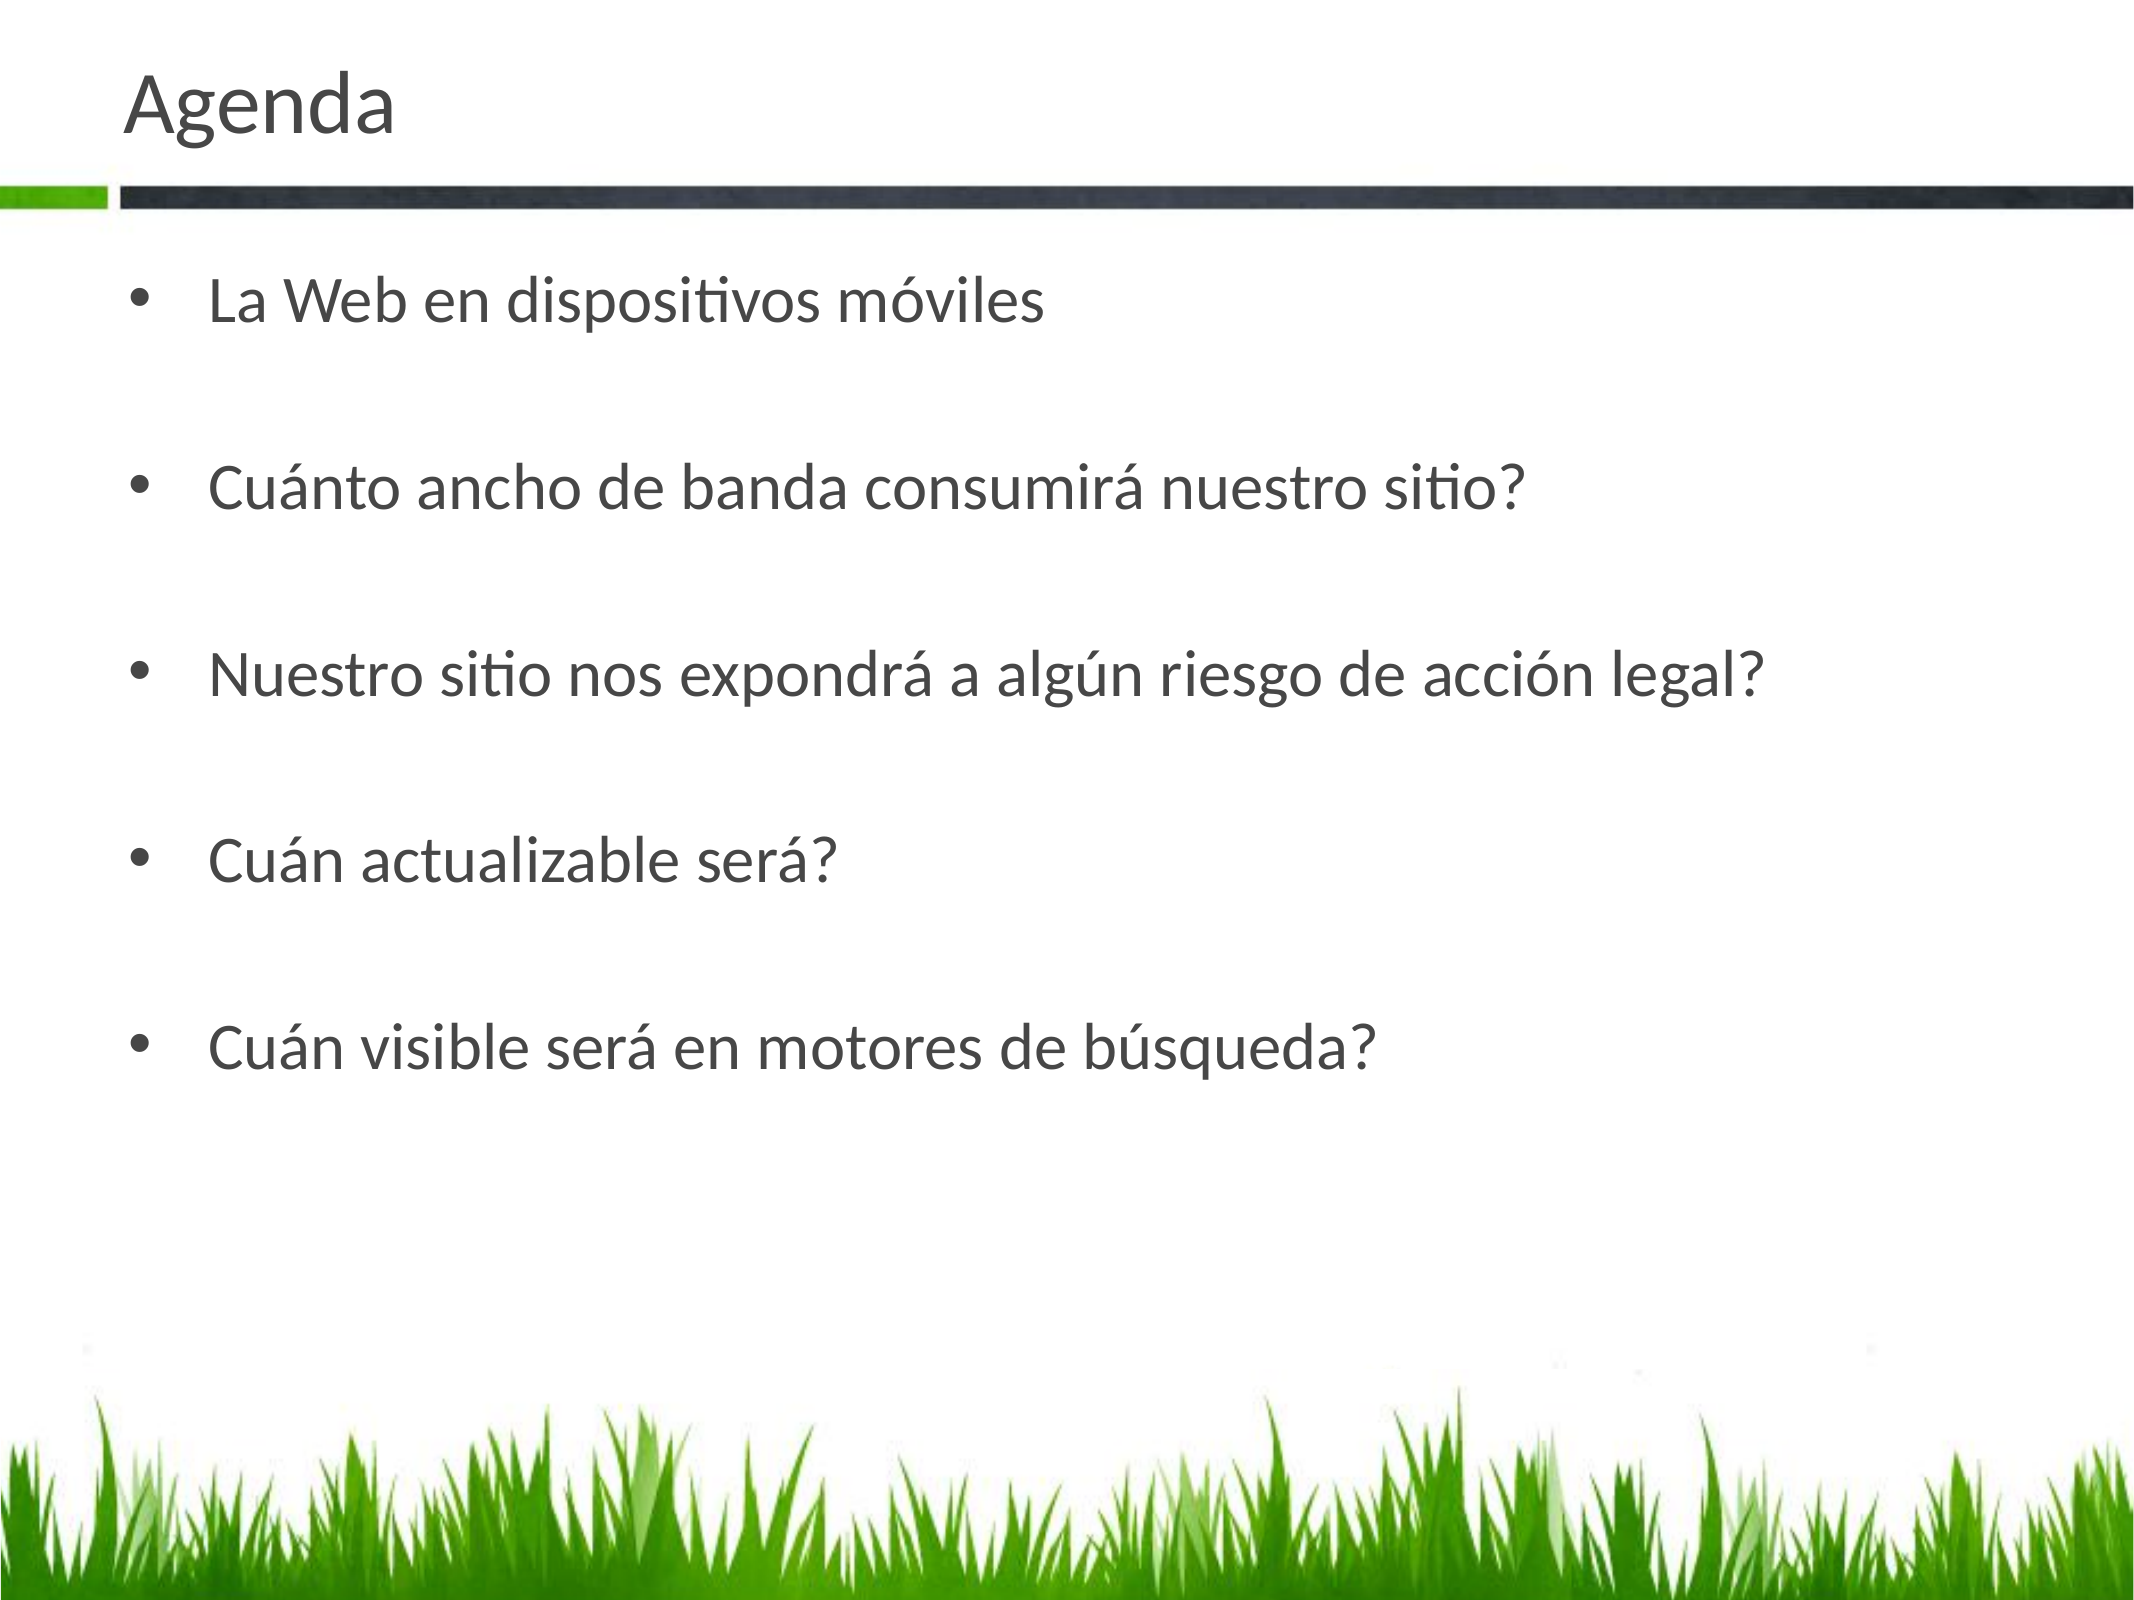

# Agenda
La Web en dispositivos móviles

Cuánto ancho de banda consumirá nuestro sitio?

Nuestro sitio nos expondrá a algún riesgo de acción legal?

Cuán actualizable será?

Cuán visible será en motores de búsqueda?